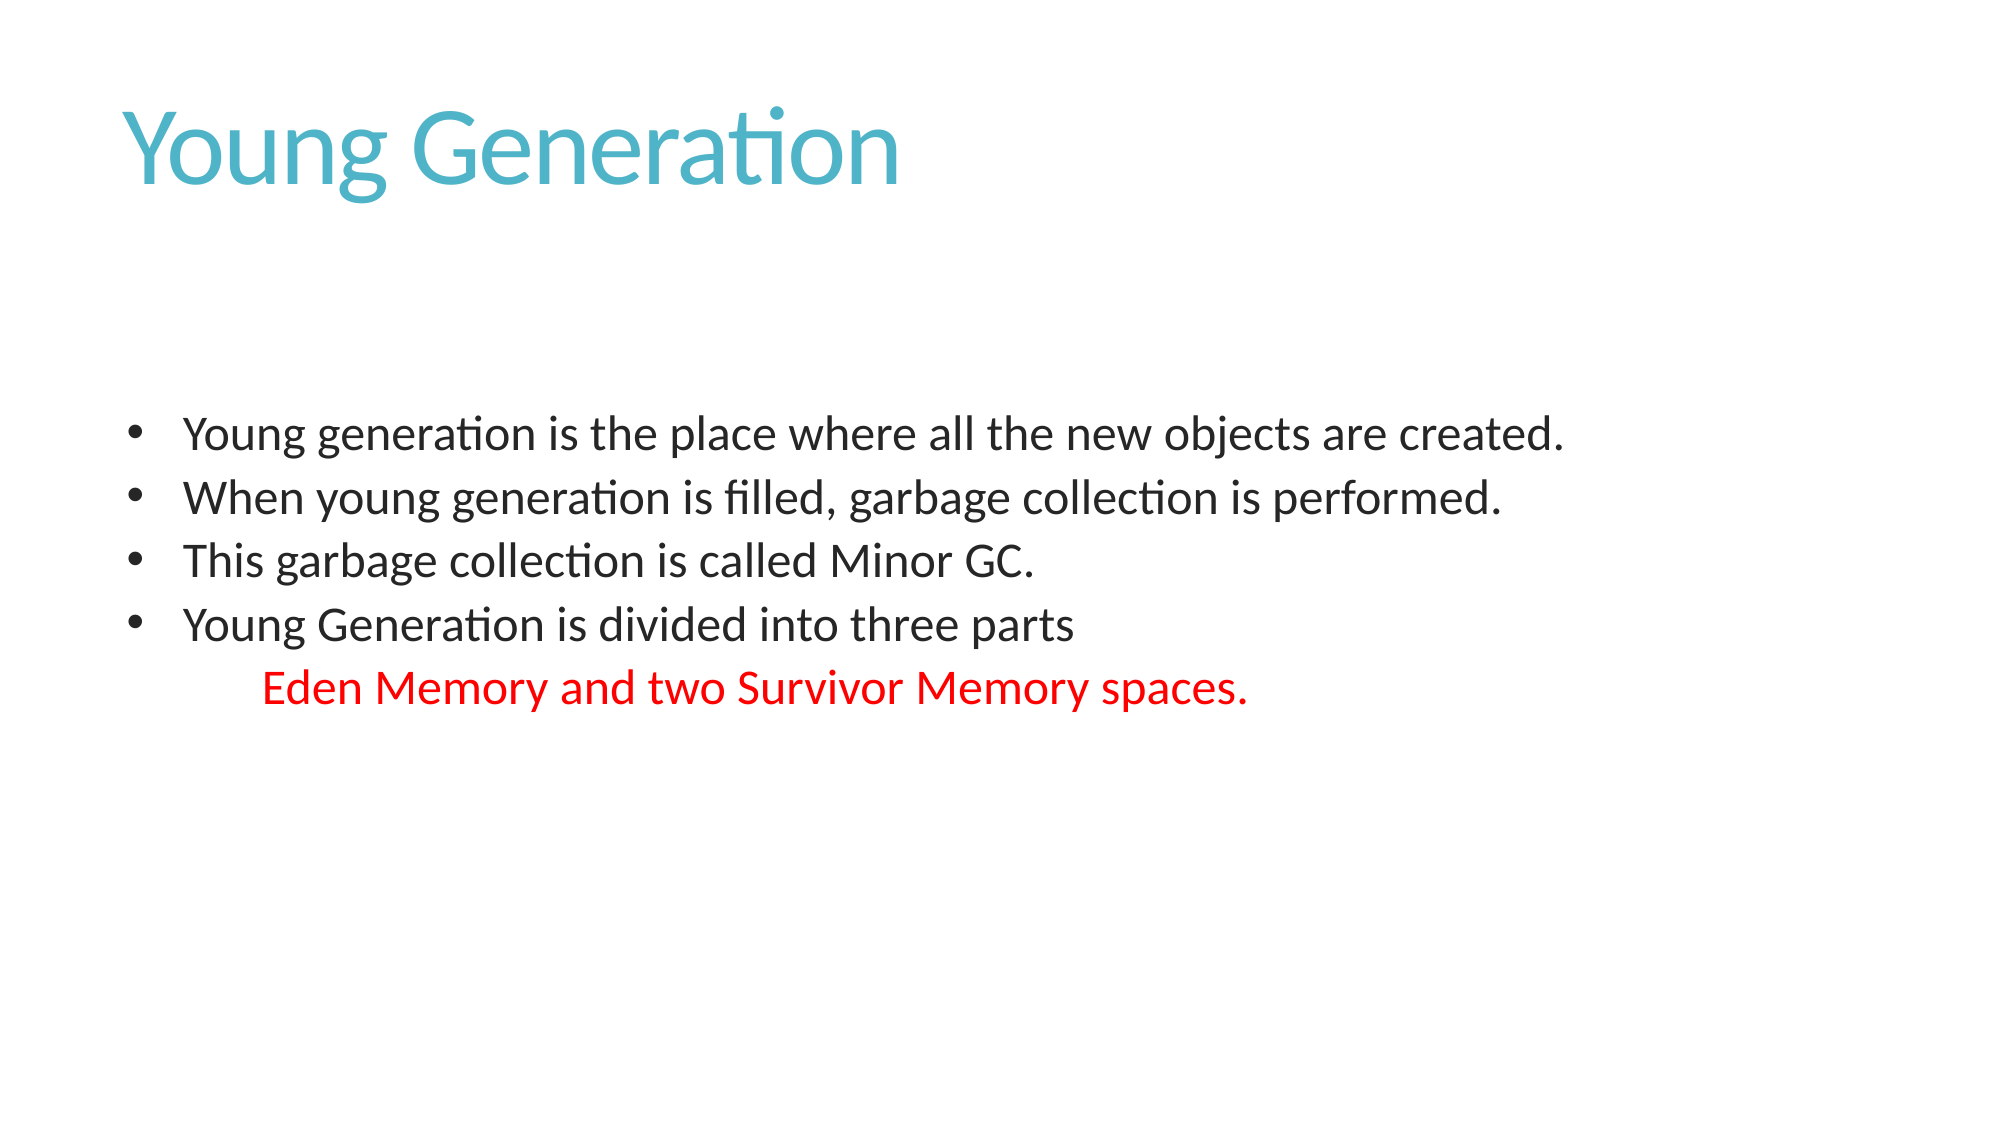

# Young Generation

Young generation is the place where all the new objects are created.
When young generation is filled, garbage collection is performed.
This garbage collection is called Minor GC.
Young Generation is divided into three parts
            Eden Memory and two Survivor Memory spaces.